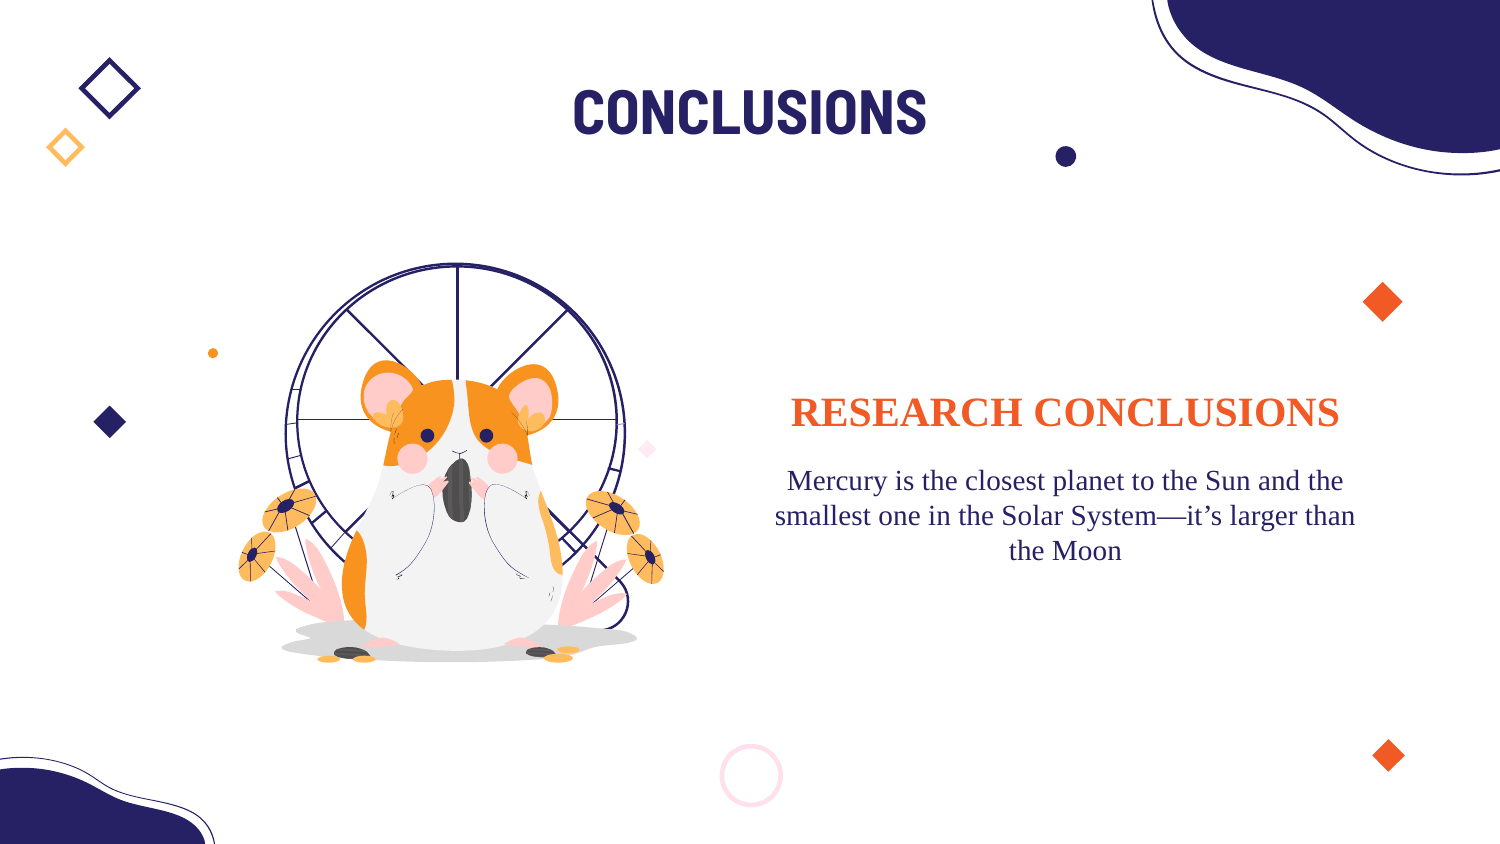

# CONCLUSIONS

RESEARCH CONCLUSIONS
Mercury is the closest planet to the Sun and the smallest one in the Solar System—it’s larger than the Moon